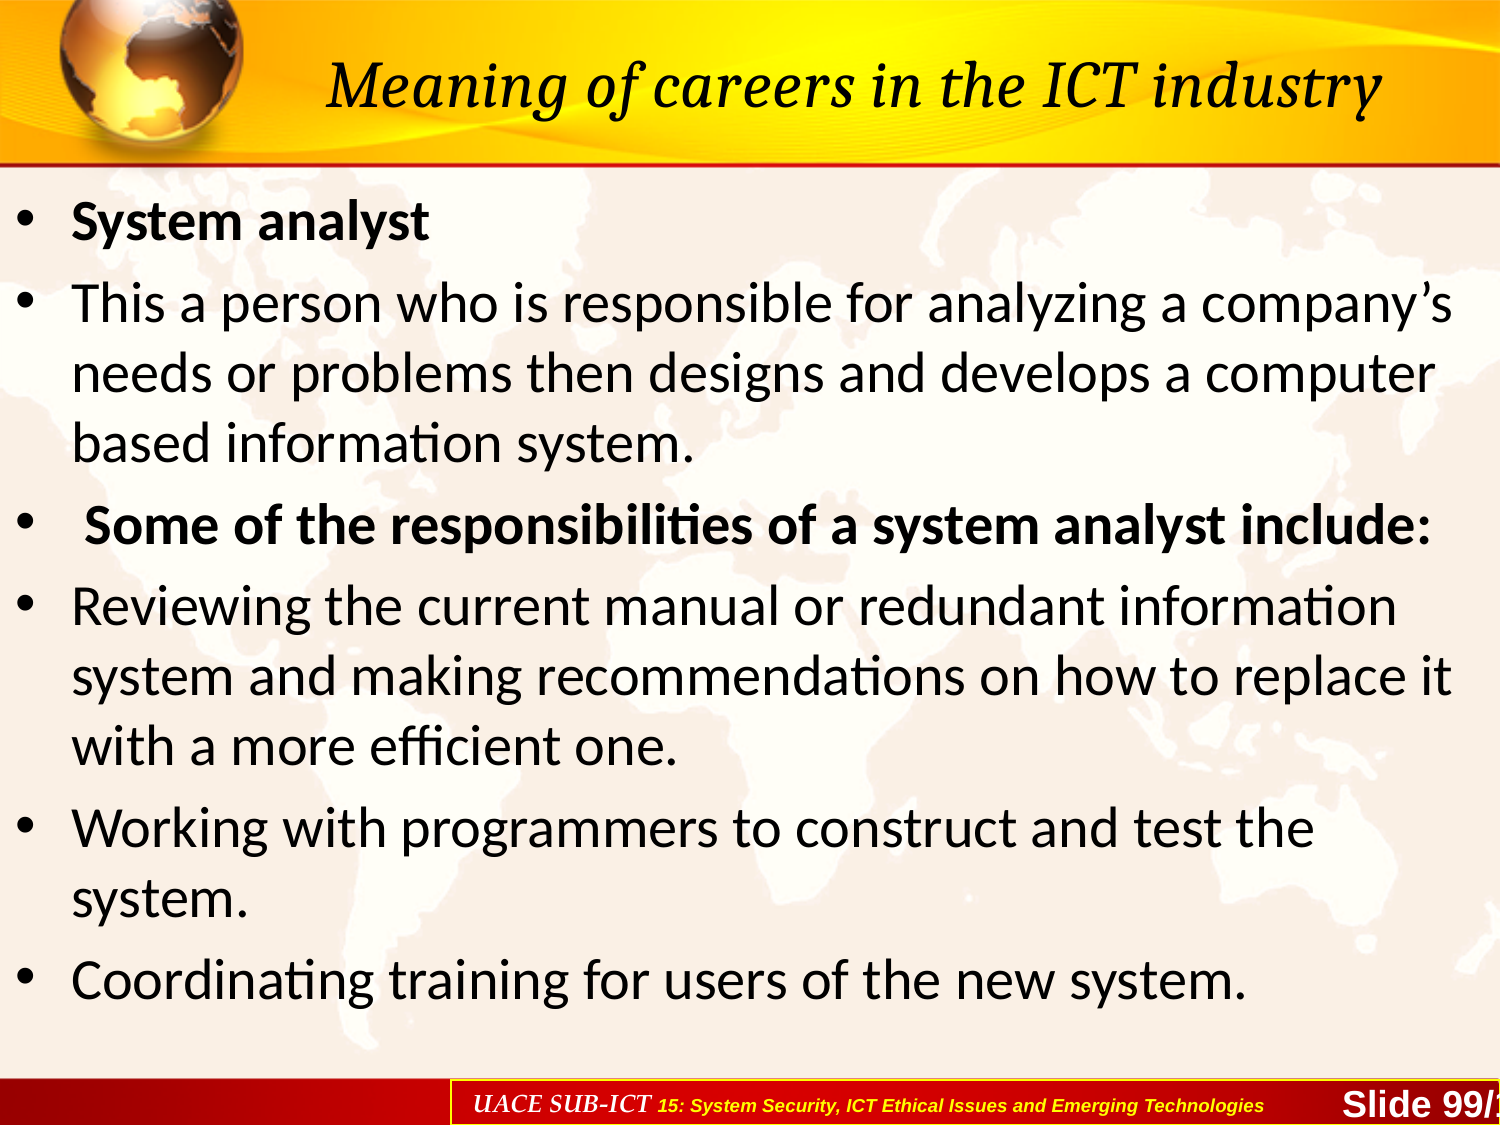

# Meaning of careers in the ICT industry
System analyst
This a person who is responsible for analyzing a company’s needs or problems then designs and develops a computer based information system.
 Some of the responsibilities of a system analyst include:
Reviewing the current manual or redundant information system and making recommendations on how to replace it with a more efficient one.
Working with programmers to construct and test the system.
Coordinating training for users of the new system.